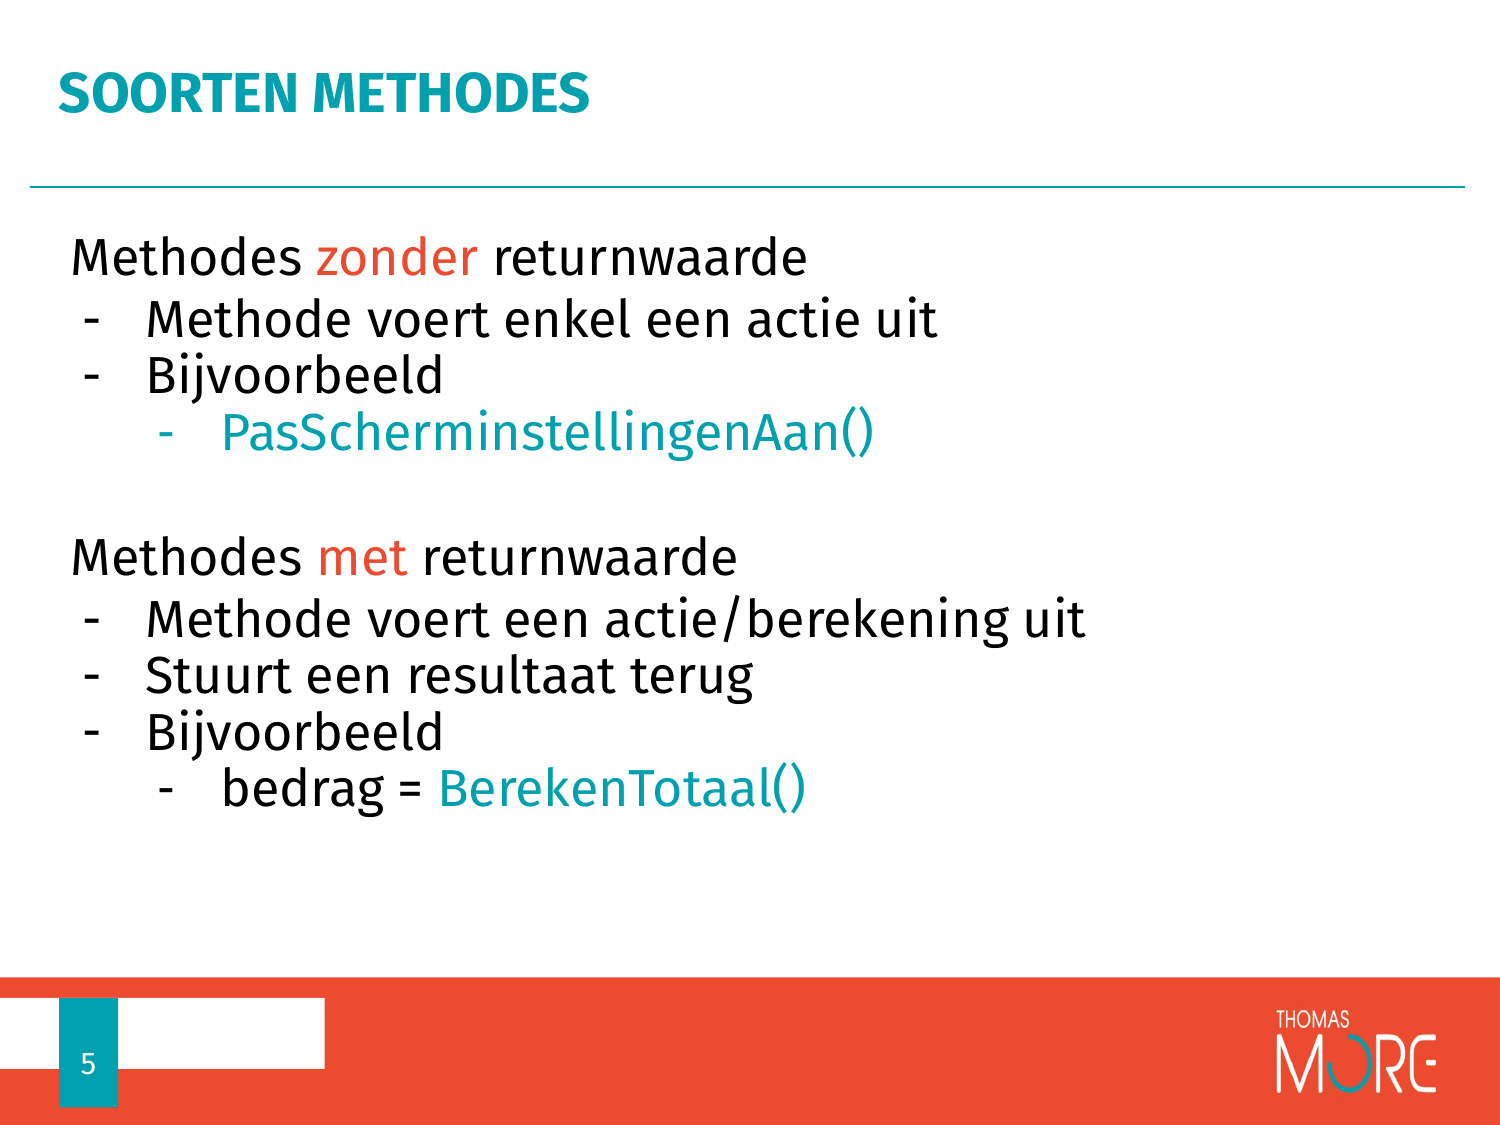

# SOORTEN METHODES
Methodes zonder returnwaarde
Methode voert enkel een actie uit
Bijvoorbeeld
PasScherminstellingenAan()

Methodes met returnwaarde
Methode voert een actie/berekening uit
Stuurt een resultaat terug
Bijvoorbeeld
bedrag = BerekenTotaal()

5